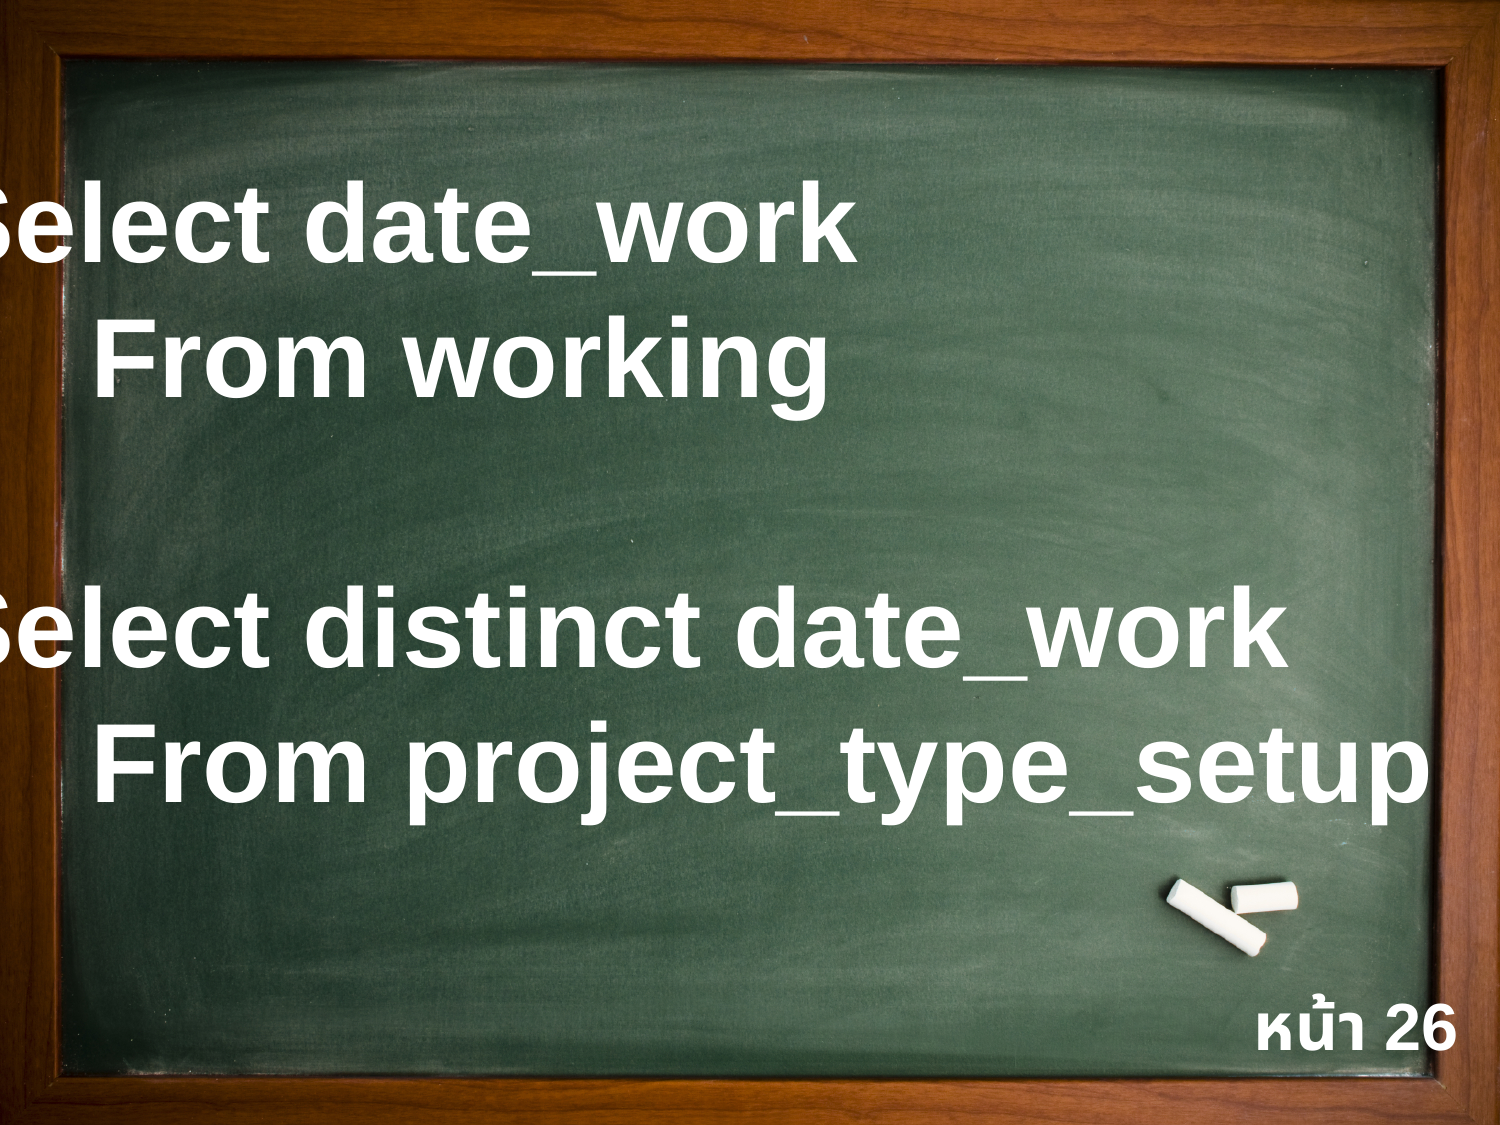

Select date_work
	From working

Select distinct date_work
	From project_type_setup

หน้า 26